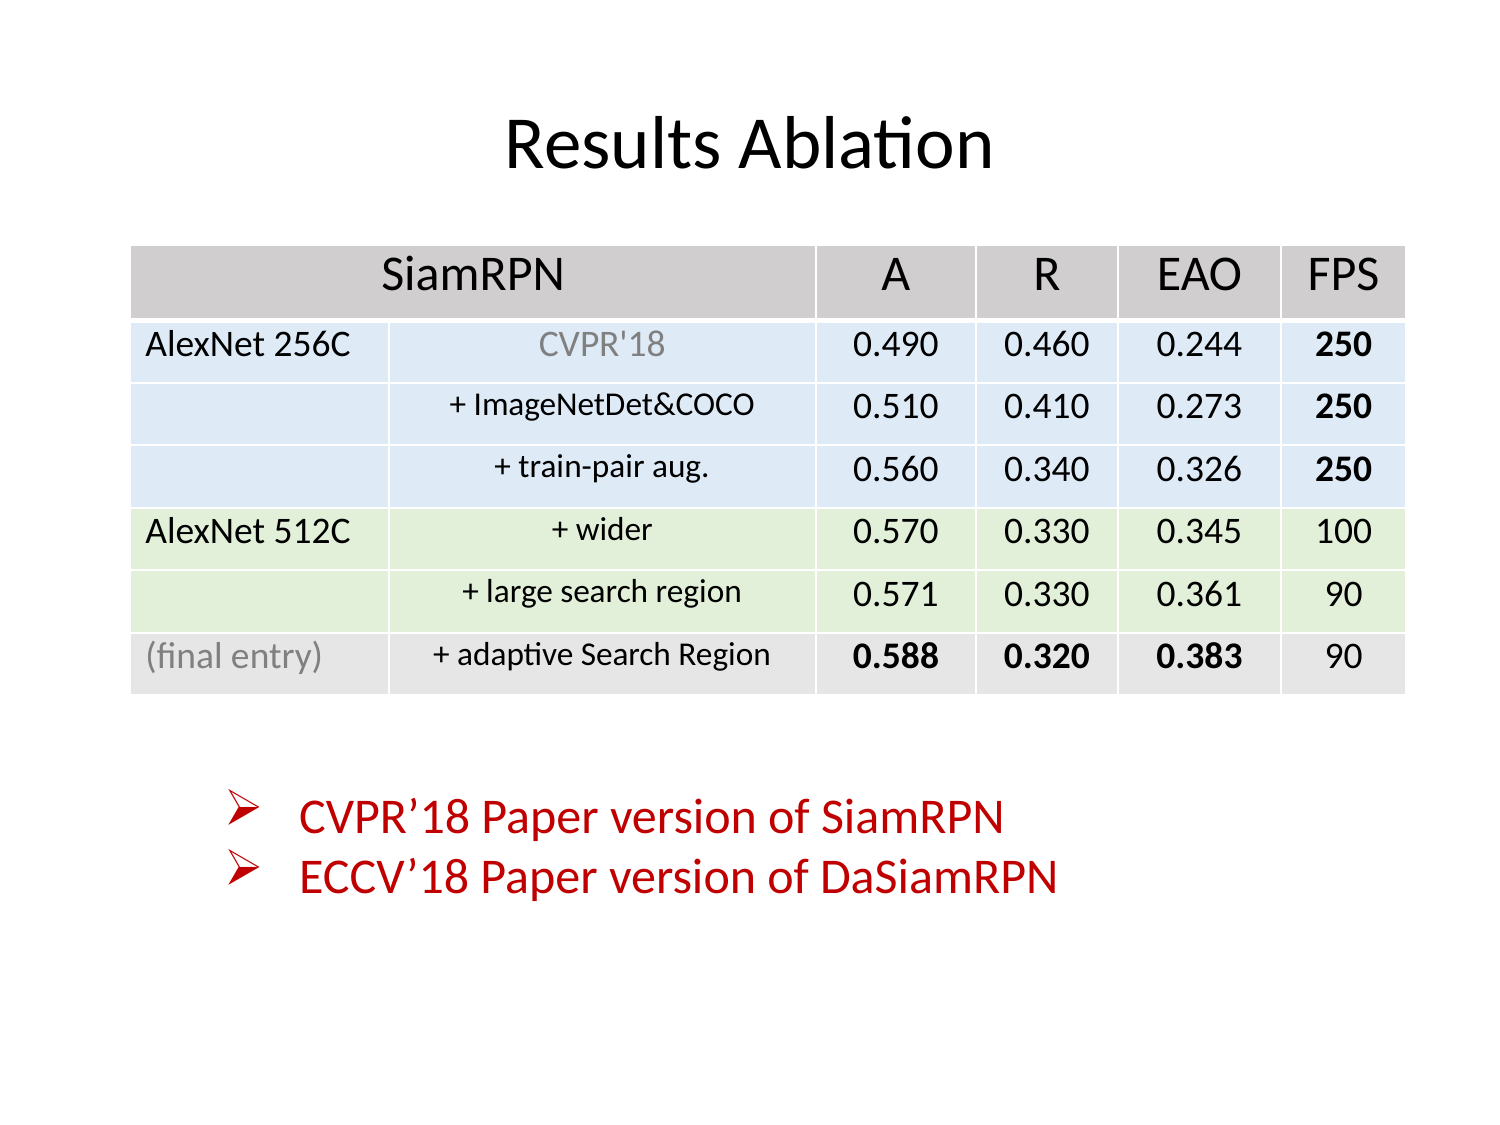

# Results Ablation
| SiamRPN |  | A | R | EAO | FPS |
| --- | --- | --- | --- | --- | --- |
| AlexNet 256C | CVPR'18 | 0.490 | 0.460 | 0.244 | 250 |
|  | + ImageNetDet&COCO | 0.510 | 0.410 | 0.273 | 250 |
|  | + train-pair aug. | 0.560 | 0.340 | 0.326 | 250 |
| AlexNet 512C | + wider | 0.570 | 0.330 | 0.345 | 100 |
|  | + large search region | 0.571 | 0.330 | 0.361 | 90 |
| (final entry) | + adaptive Search Region | 0.588 | 0.320 | 0.383 | 90 |
CVPR’18 Paper version of SiamRPN
ECCV’18 Paper version of DaSiamRPN